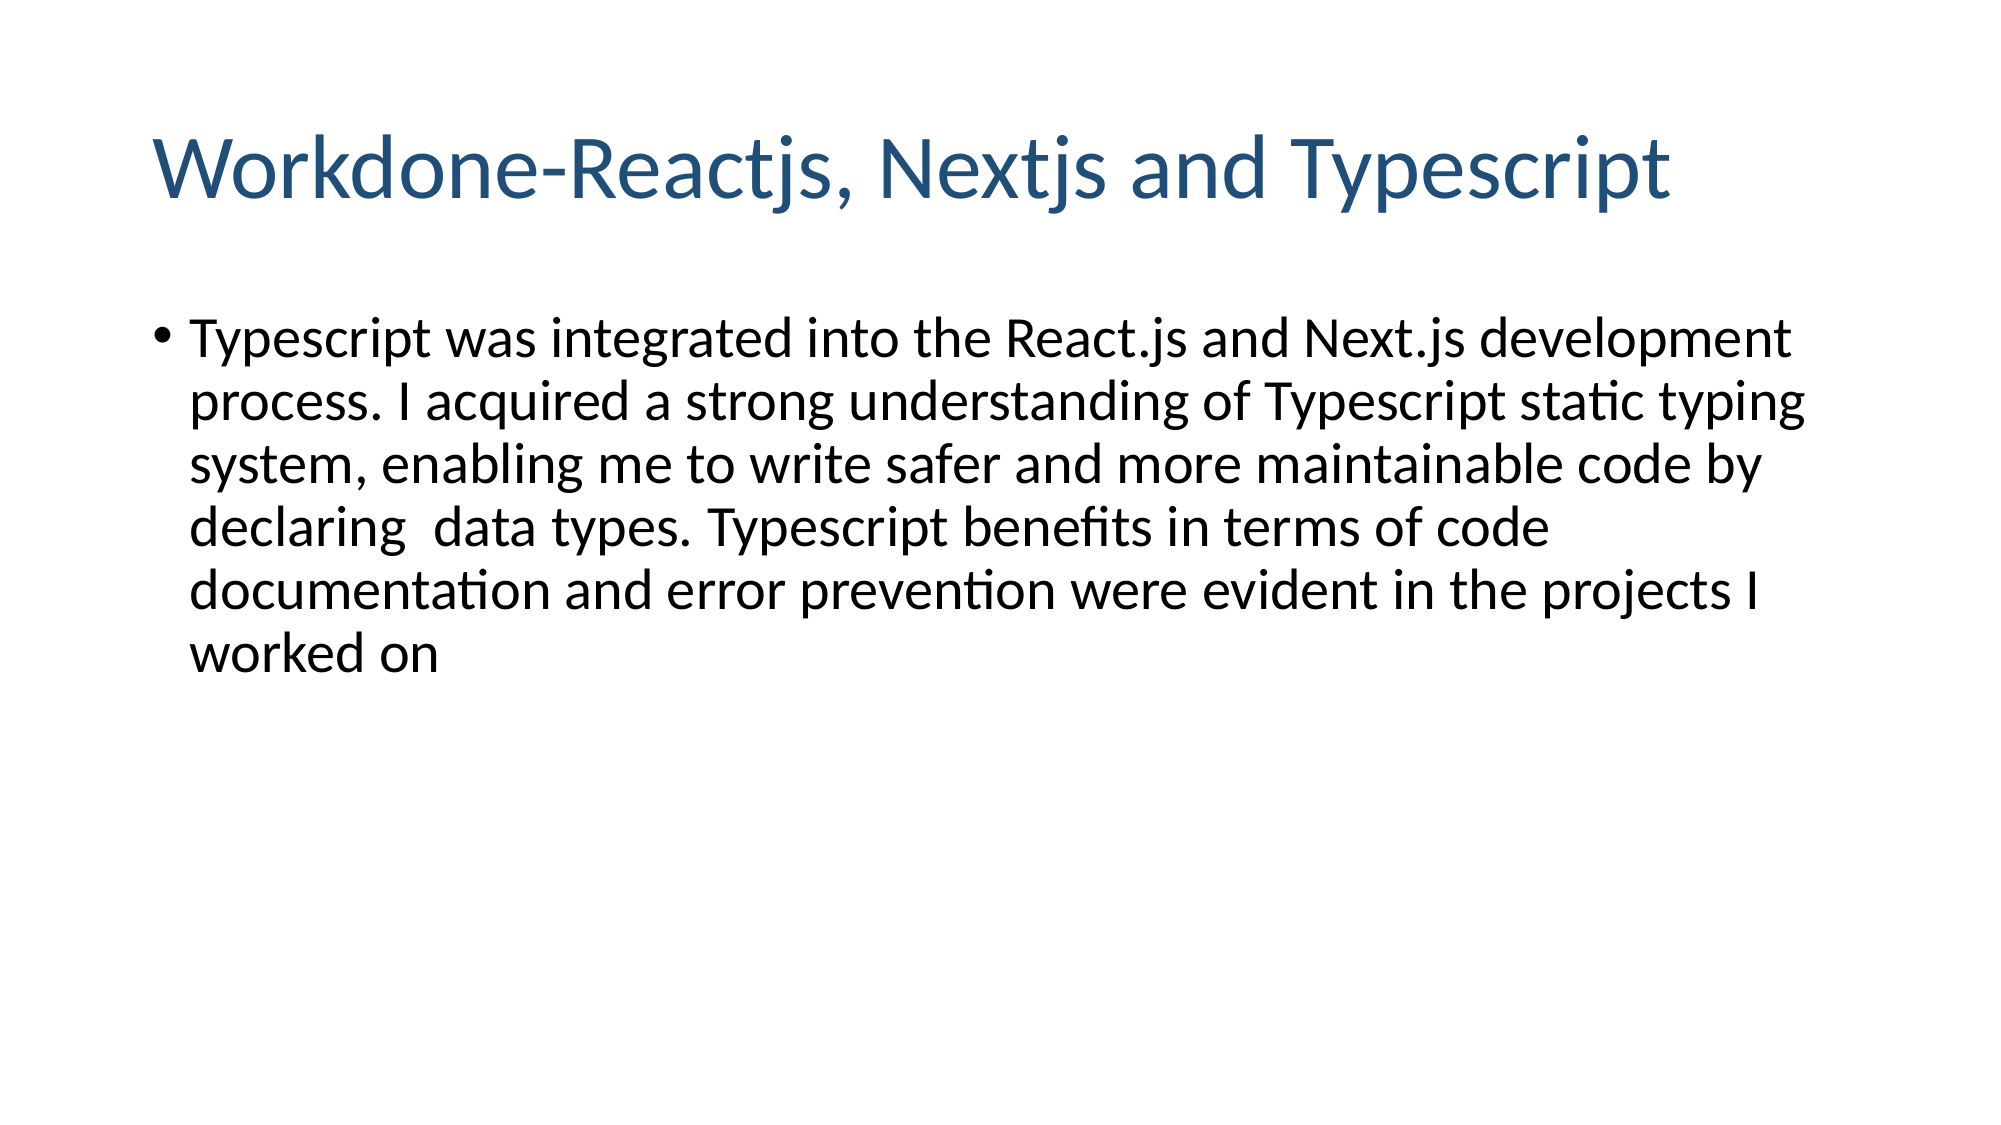

# Workdone-Reactjs, Nextjs and Typescript
Typescript was integrated into the React.js and Next.js development process. I acquired a strong understanding of Typescript static typing system, enabling me to write safer and more maintainable code by declaring  data types. Typescript benefits in terms of code documentation and error prevention were evident in the projects I worked on